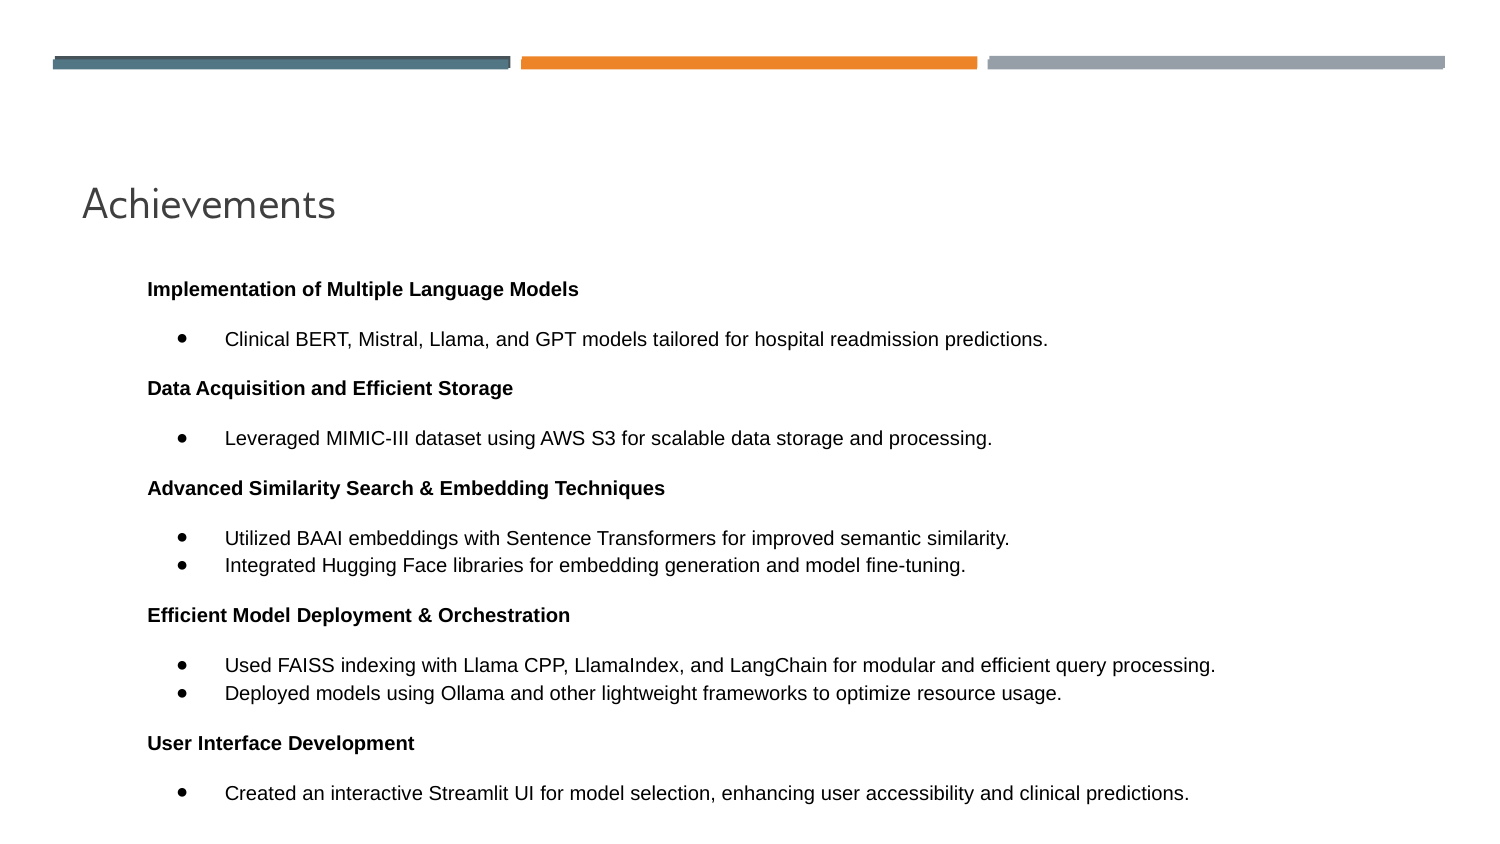

# Achievements
Implementation of Multiple Language Models
Clinical BERT, Mistral, Llama, and GPT models tailored for hospital readmission predictions.
Data Acquisition and Efficient Storage
Leveraged MIMIC-III dataset using AWS S3 for scalable data storage and processing.
Advanced Similarity Search & Embedding Techniques
Utilized BAAI embeddings with Sentence Transformers for improved semantic similarity.
Integrated Hugging Face libraries for embedding generation and model fine-tuning.
Efficient Model Deployment & Orchestration
Used FAISS indexing with Llama CPP, LlamaIndex, and LangChain for modular and efficient query processing.
Deployed models using Ollama and other lightweight frameworks to optimize resource usage.
User Interface Development
Created an interactive Streamlit UI for model selection, enhancing user accessibility and clinical predictions.